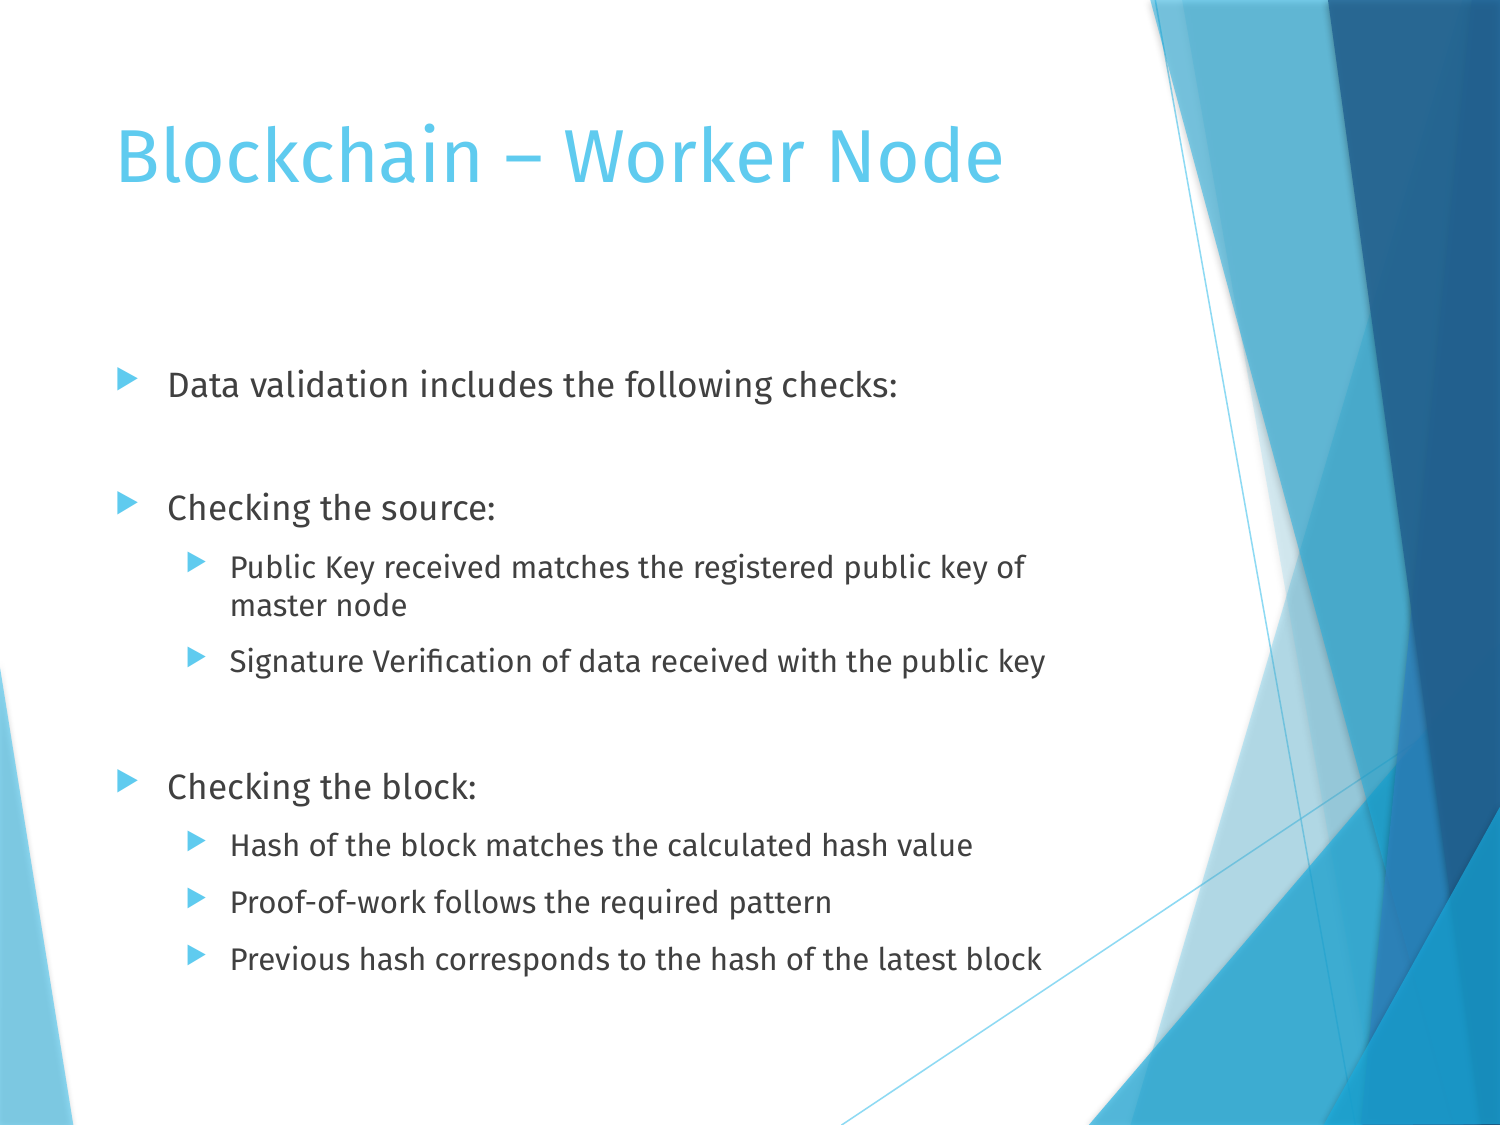

# Blockchain – Worker Node
Data validation includes the following checks:

Checking the source:
Public Key received matches the registered public key of master node
Signature Verification of data received with the public key

Checking the block:
Hash of the block matches the calculated hash value
Proof-of-work follows the required pattern
Previous hash corresponds to the hash of the latest block